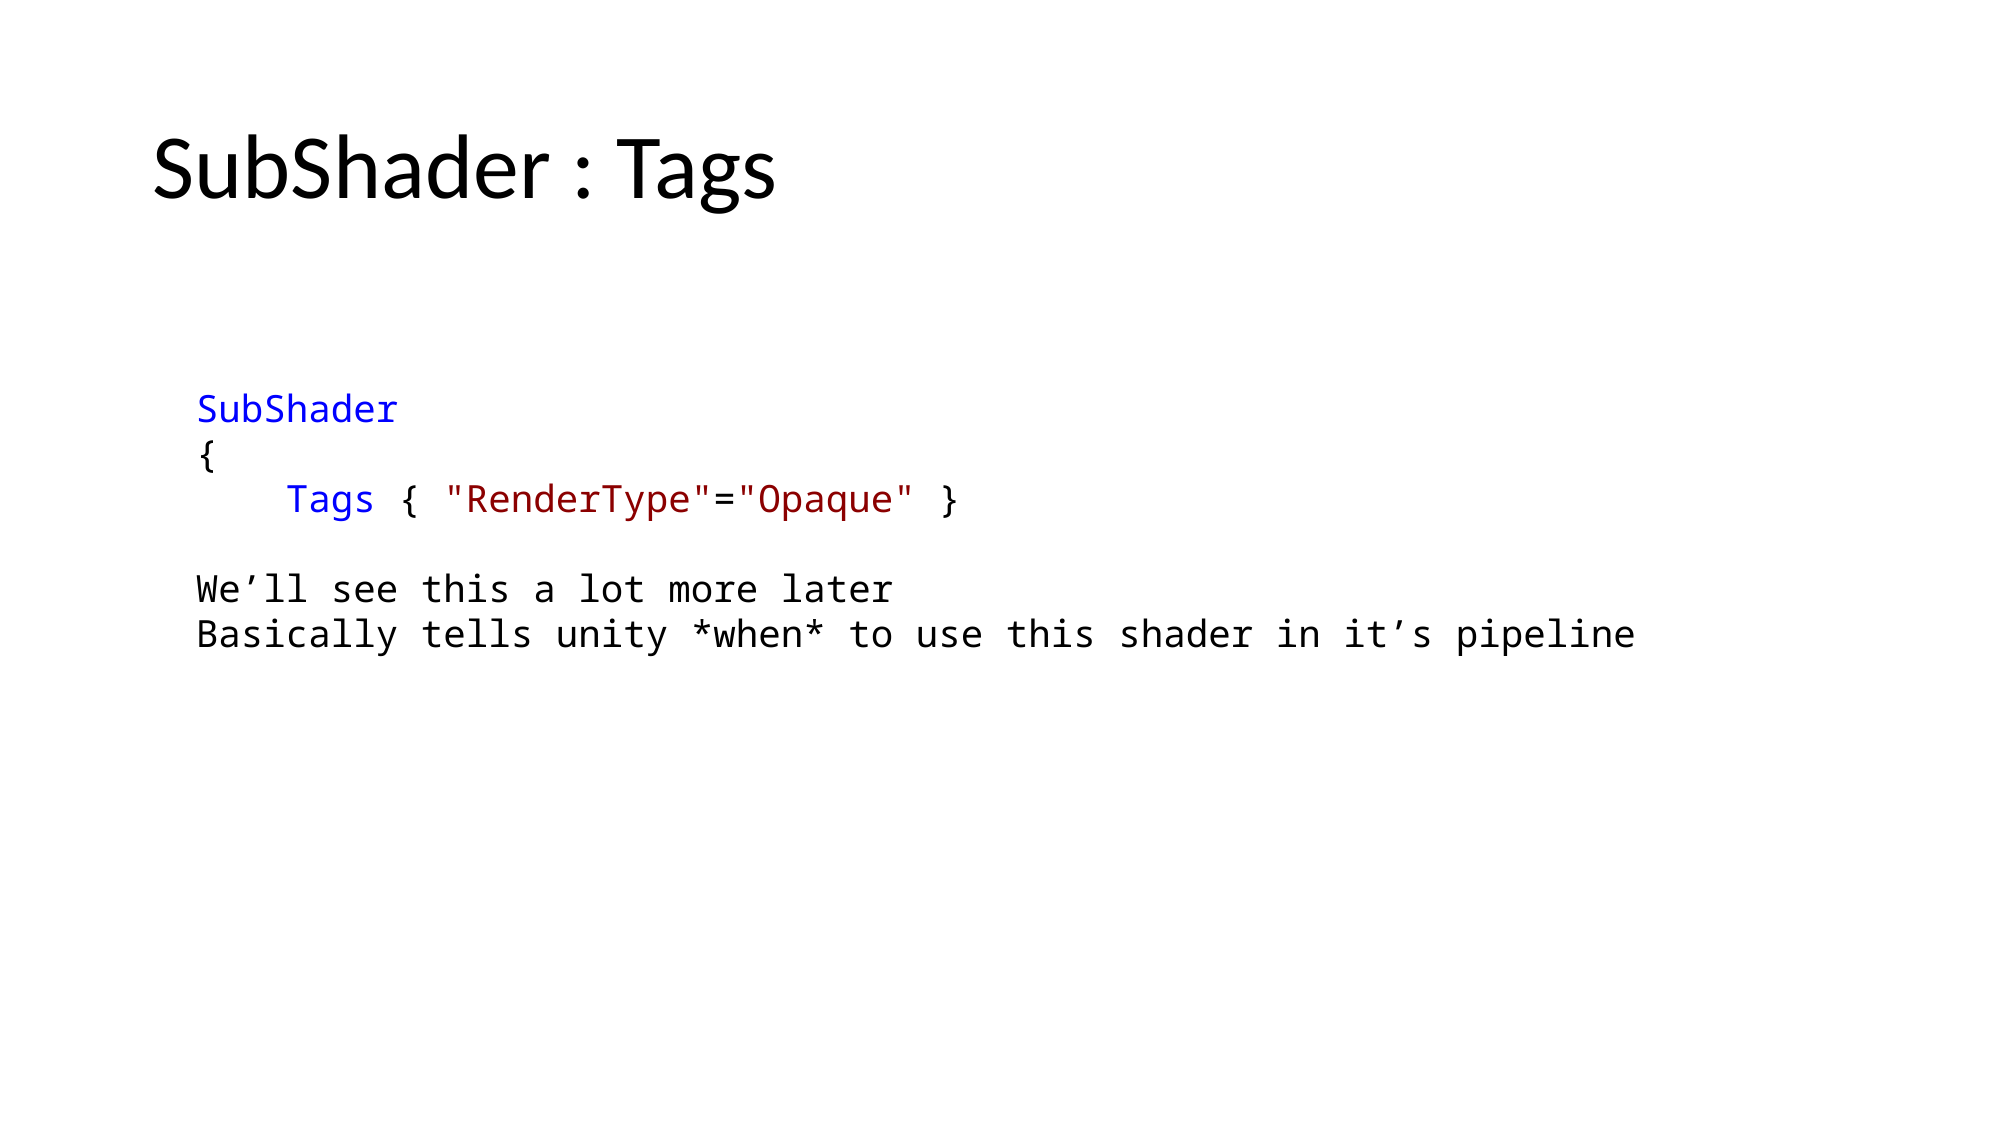

# SubShader : Tags
SubShader
{
    Tags { "RenderType"="Opaque" }

We’ll see this a lot more later
Basically tells unity *when* to use this shader in it’s pipeline